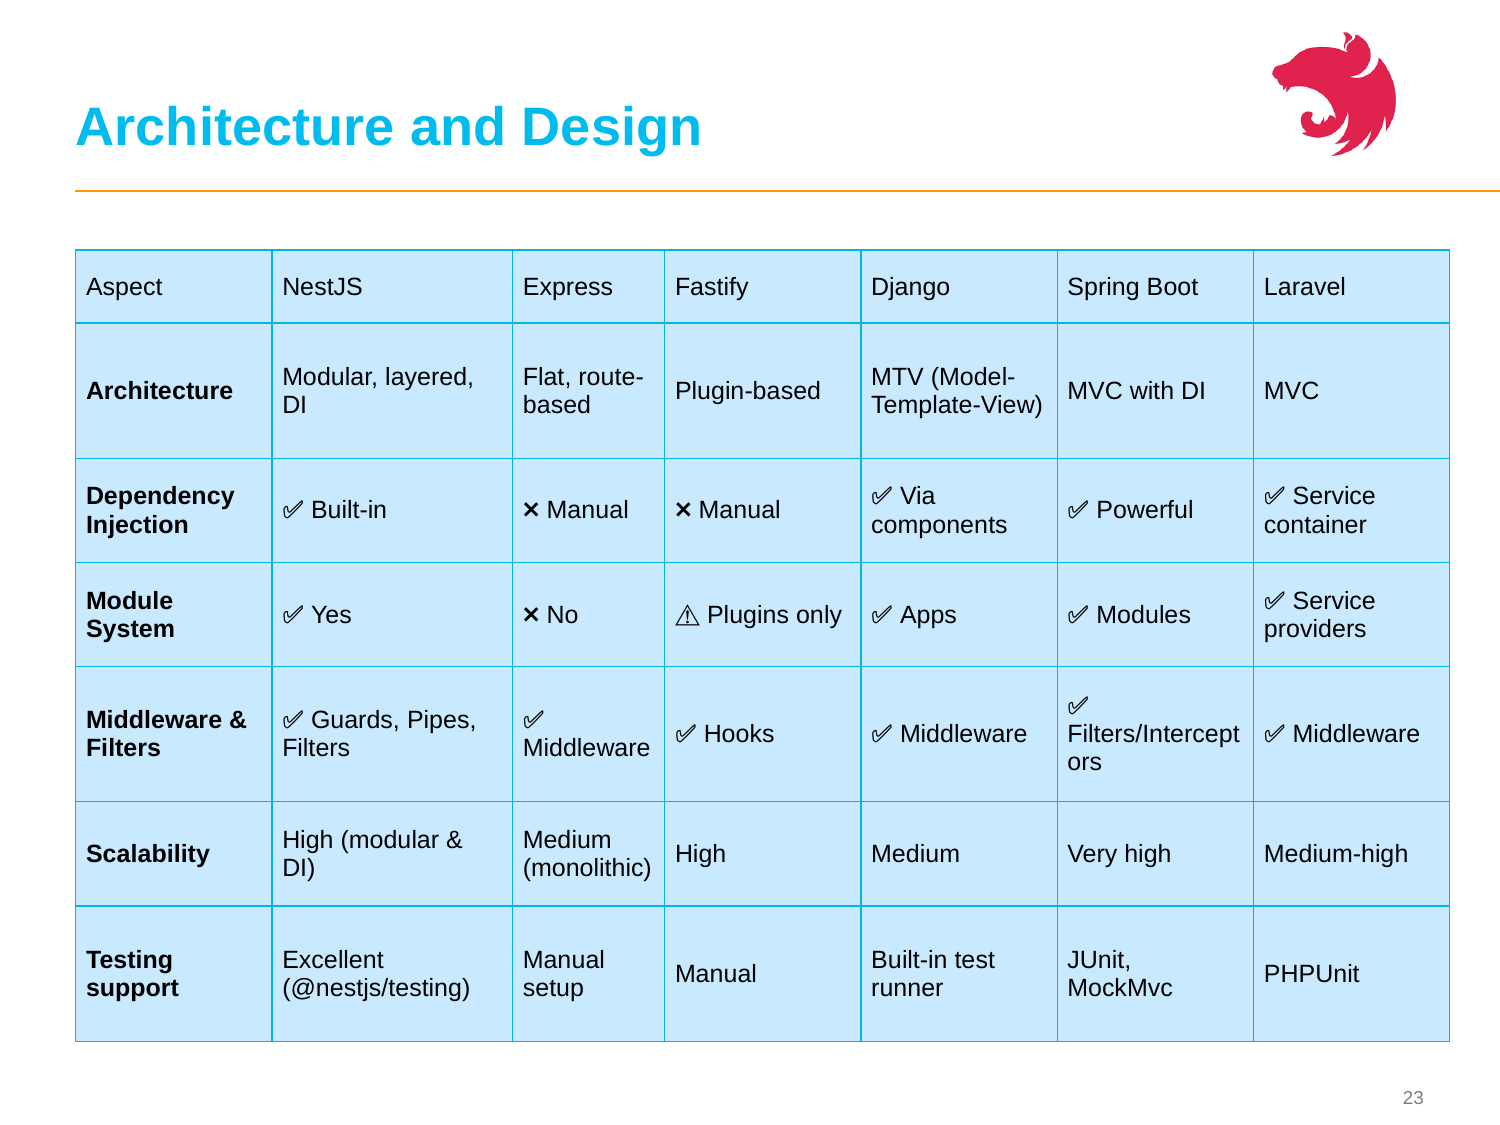

# Architecture and Design
| Aspect | NestJS | Express | Fastify | Django | Spring Boot | Laravel |
| --- | --- | --- | --- | --- | --- | --- |
| Architecture | Modular, layered, DI | Flat, route-based | Plugin-based | MTV (Model-Template-View) | MVC with DI | MVC |
| Dependency Injection | ✅ Built-in | ❌ Manual | ❌ Manual | ✅ Via components | ✅ Powerful | ✅ Service container |
| Module System | ✅ Yes | ❌ No | ⚠️ Plugins only | ✅ Apps | ✅ Modules | ✅ Service providers |
| Middleware & Filters | ✅ Guards, Pipes, Filters | ✅ Middleware | ✅ Hooks | ✅ Middleware | ✅ Filters/Interceptors | ✅ Middleware |
| Scalability | High (modular & DI) | Medium (monolithic) | High | Medium | Very high | Medium-high |
| Testing support | Excellent (@nestjs/testing) | Manual setup | Manual | Built-in test runner | JUnit, MockMvc | PHPUnit |